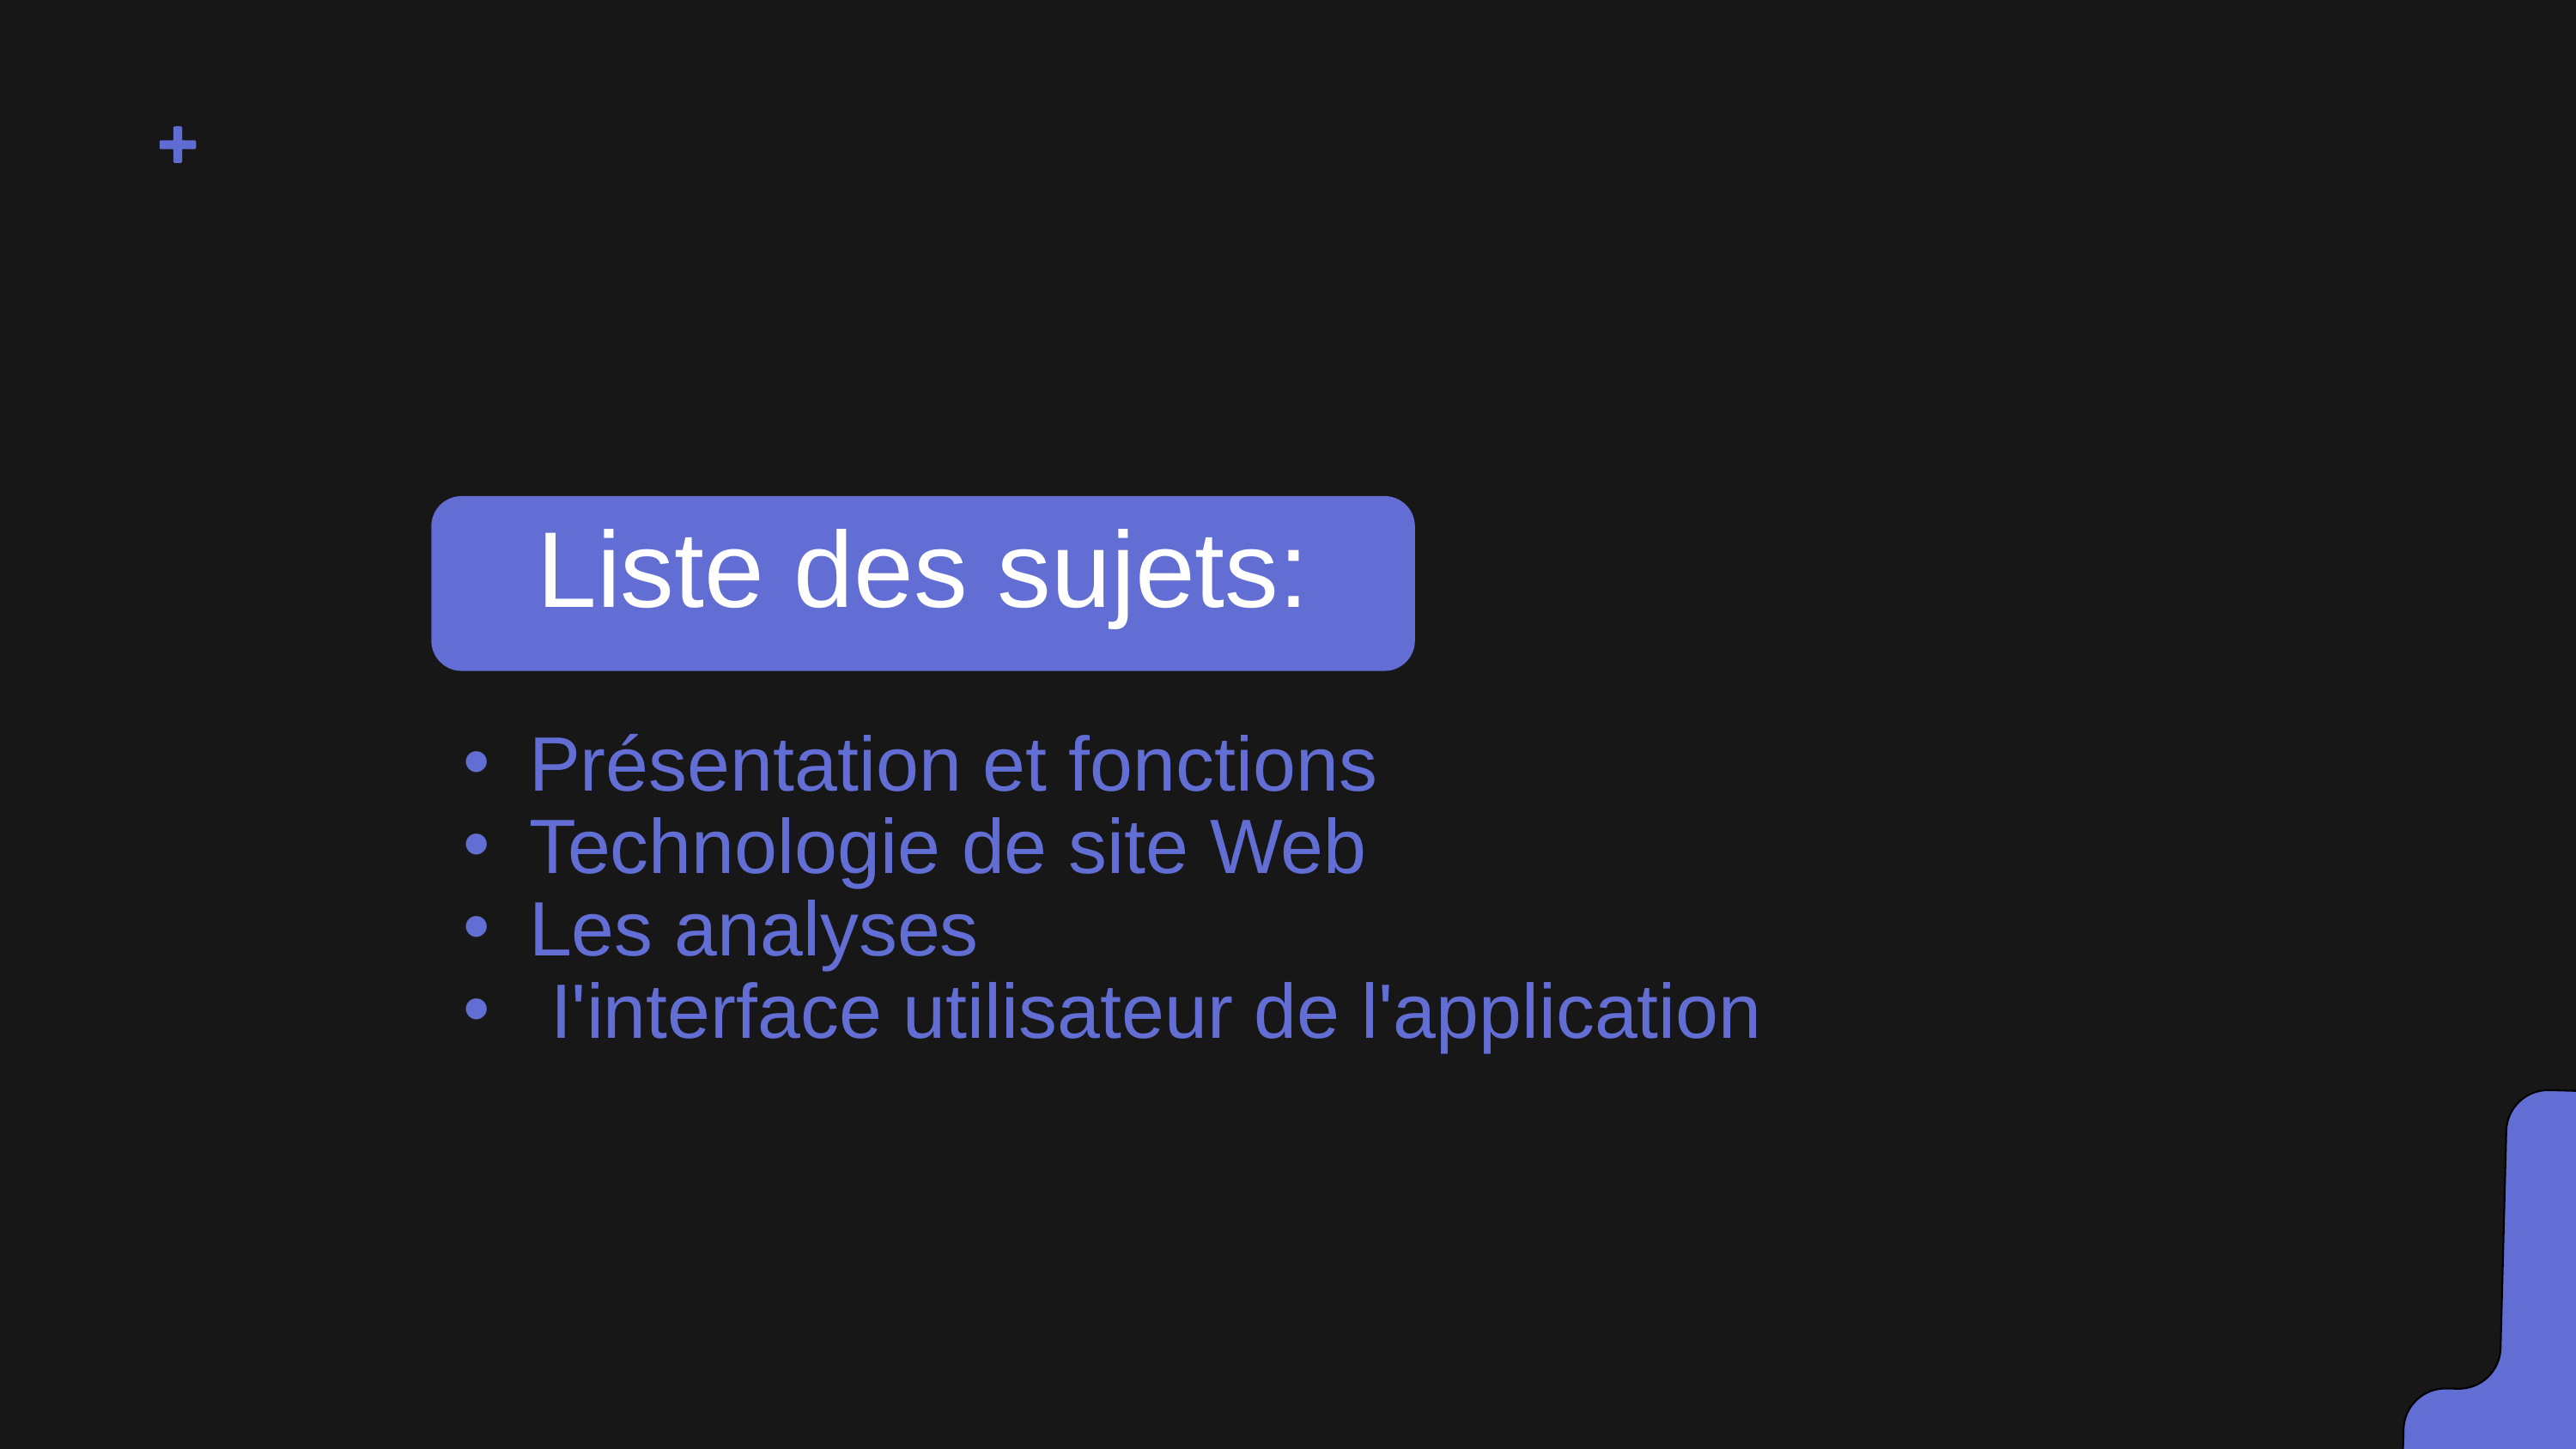

Liste des sujets:
Présentation et fonctions
Technologie de site Web
Les analyses
 I'interface utilisateur de l'application